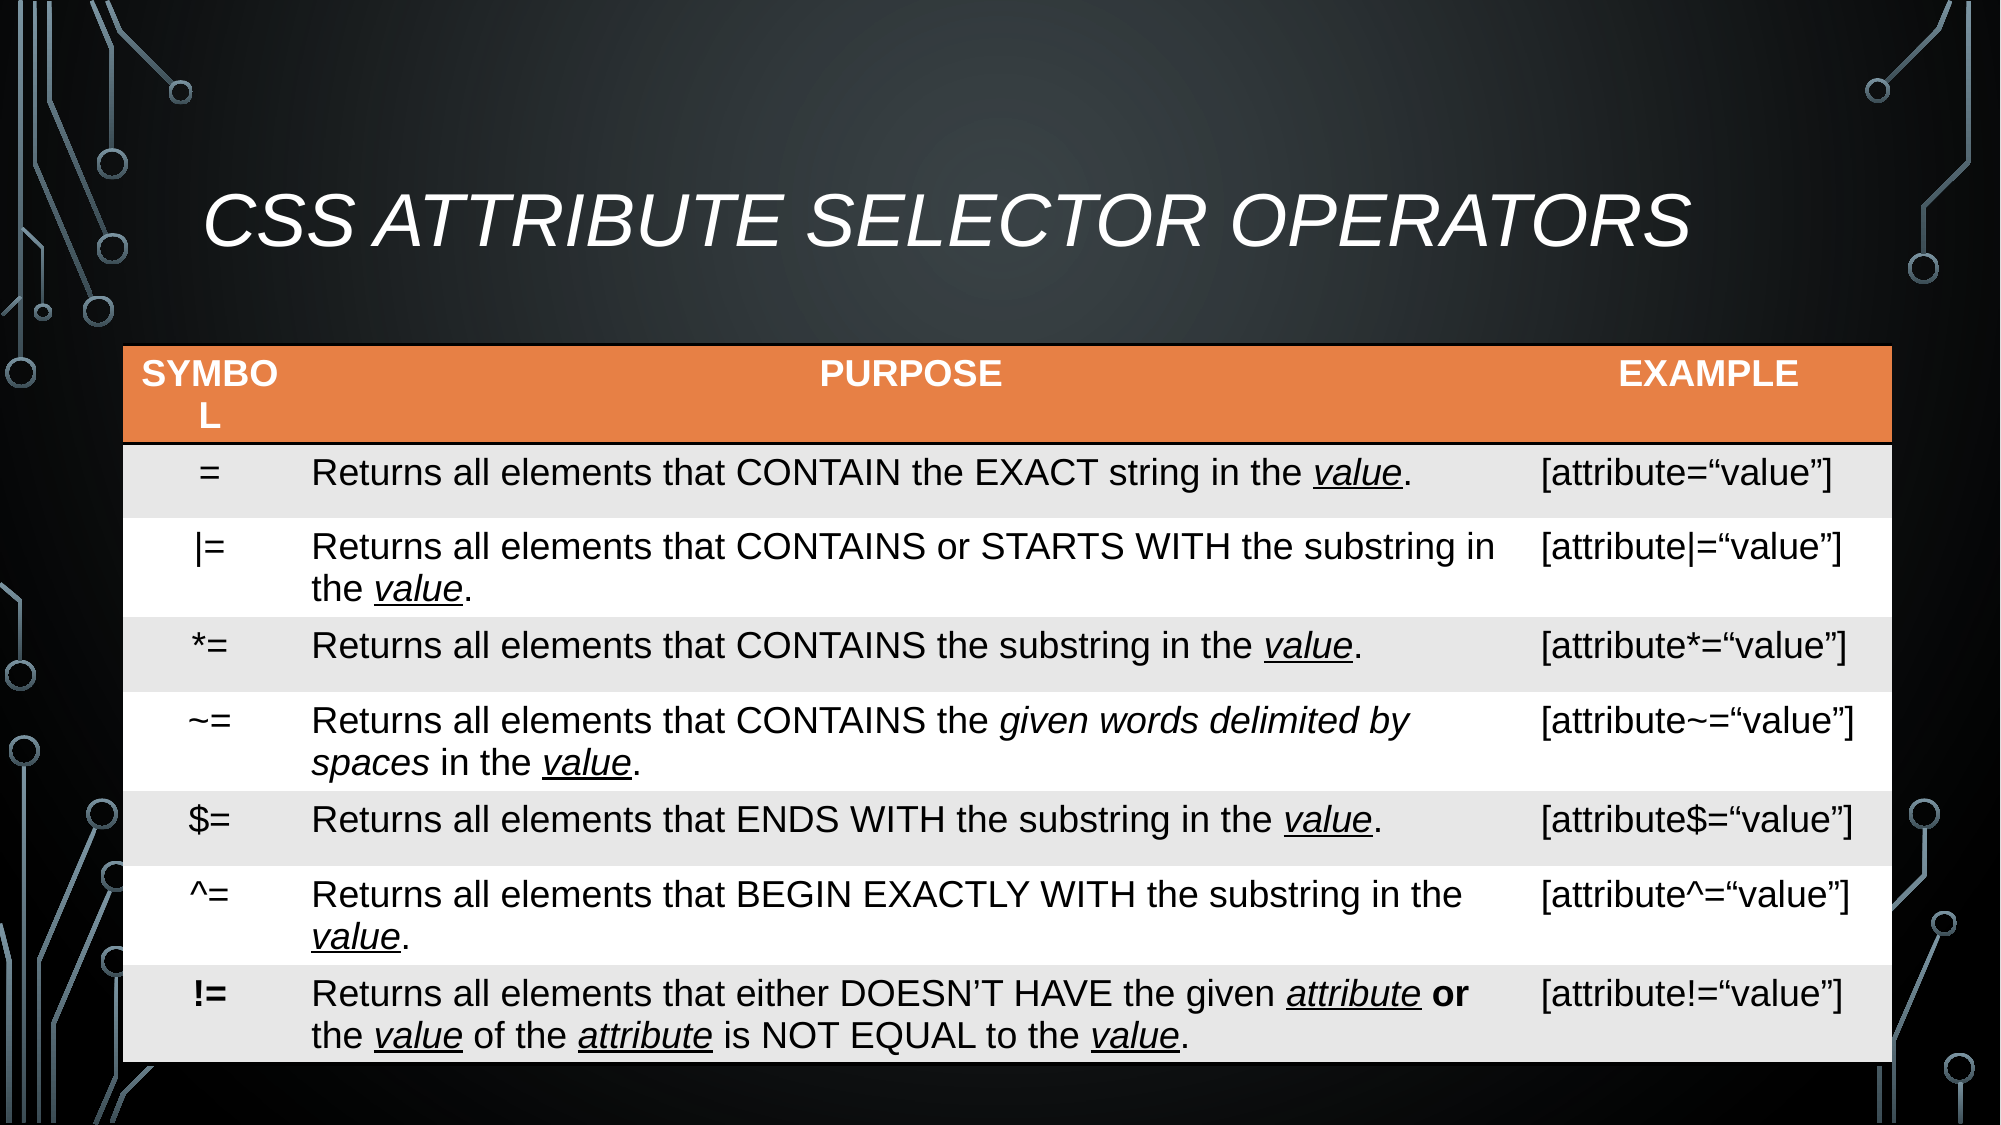

# CSS Attribute Selector OPERATORS
| SYMBOL | PURPOSE | EXAMPLE |
| --- | --- | --- |
| = | Returns all elements that CONTAIN the EXACT string in the value. | [attribute=“value”] |
| |= | Returns all elements that CONTAINS or STARTS WITH the substring in the value. | [attribute|=“value”] |
| \*= | Returns all elements that CONTAINS the substring in the value. | [attribute\*=“value”] |
| ~= | Returns all elements that CONTAINS the given words delimited by spaces in the value. | [attribute~=“value”] |
| $= | Returns all elements that ENDS WITH the substring in the value. | [attribute$=“value”] |
| ^= | Returns all elements that BEGIN EXACTLY WITH the substring in the value. | [attribute^=“value”] |
| != | Returns all elements that either DOESN’T HAVE the given attribute or the value of the attribute is NOT EQUAL to the value. | [attribute!=“value”] |